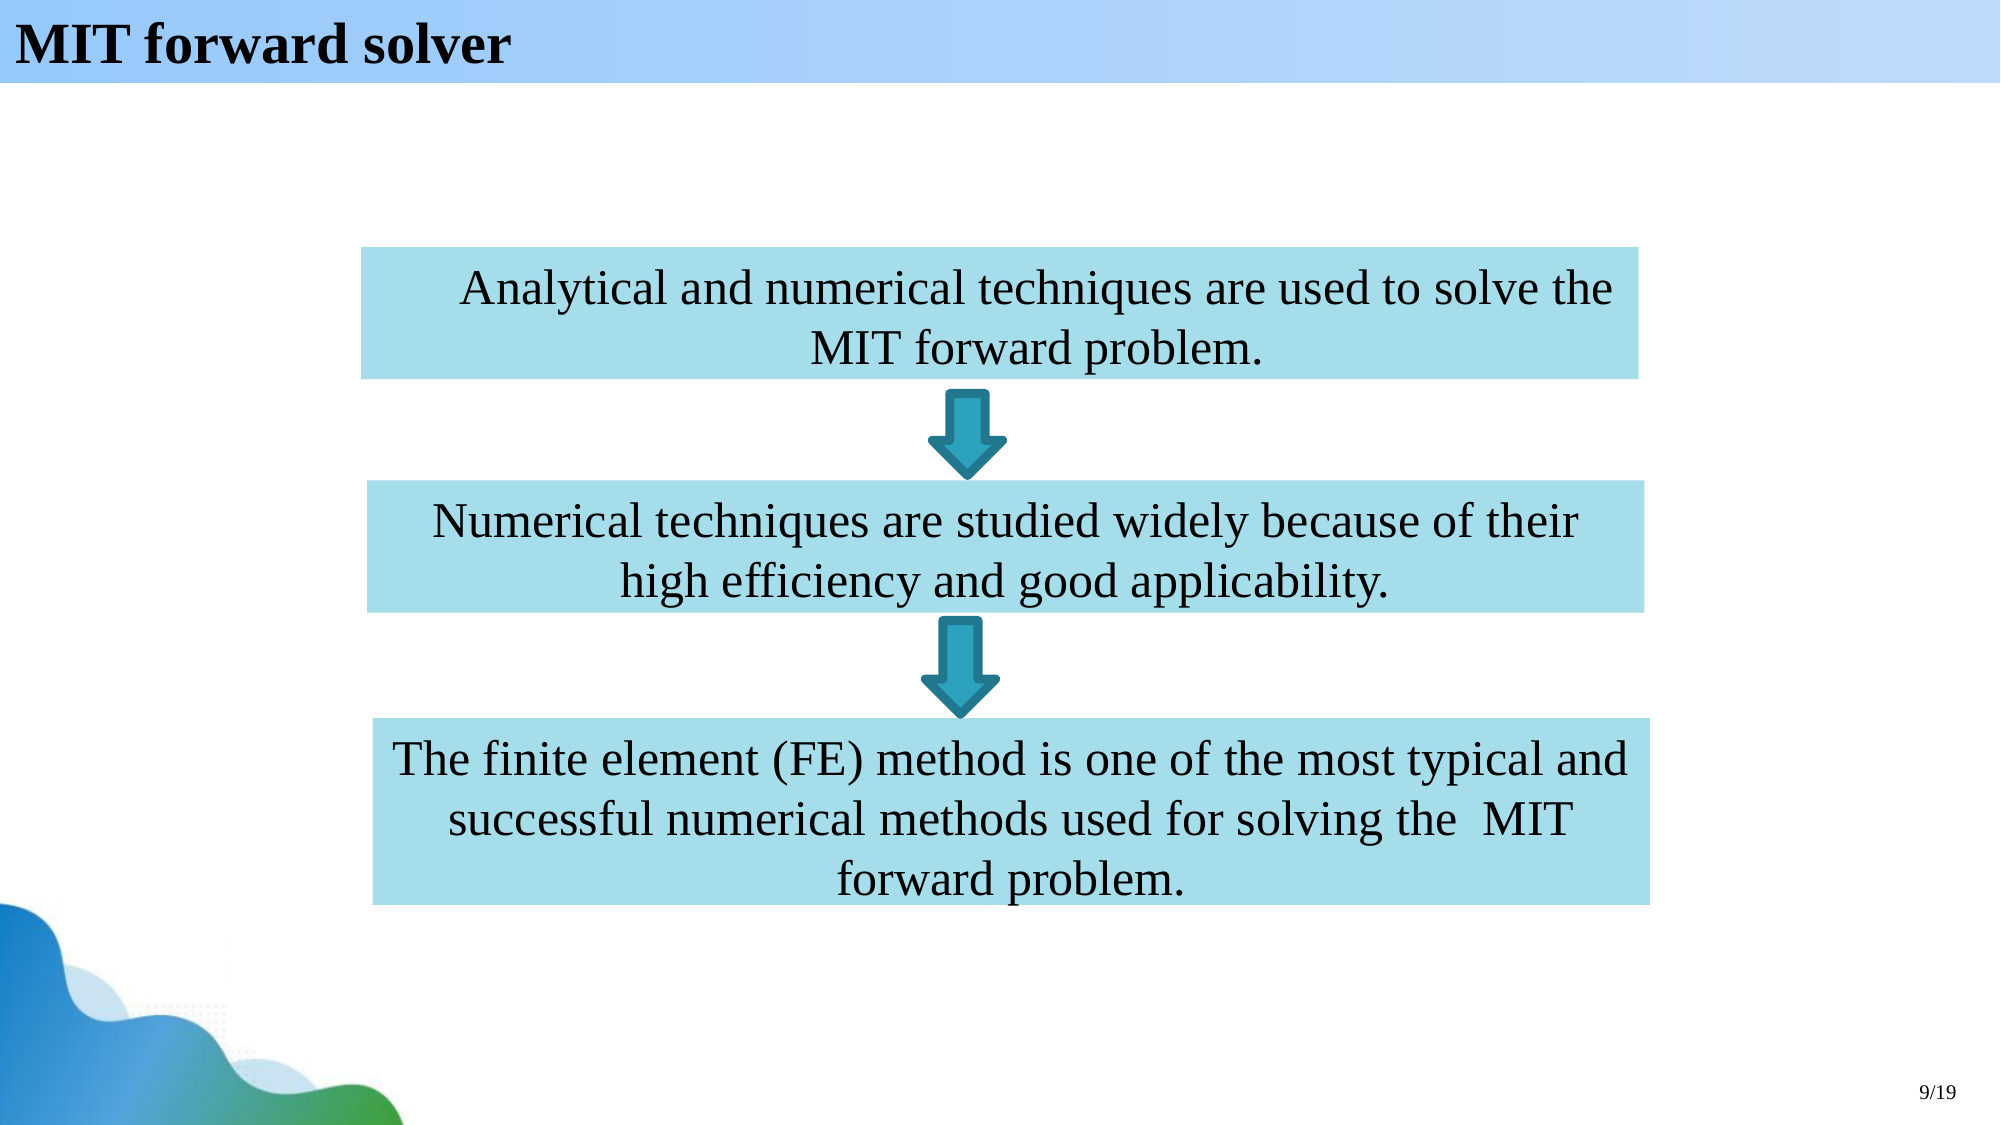

MIT forward solver

Analytical and numerical techniques are used to solve the MIT forward problem.

Numerical techniques are studied widely because of their high efficiency and good applicability.

The finite element (FE) method is one of the most typical and successful numerical methods used for solving the  MIT forward problem.
9/19